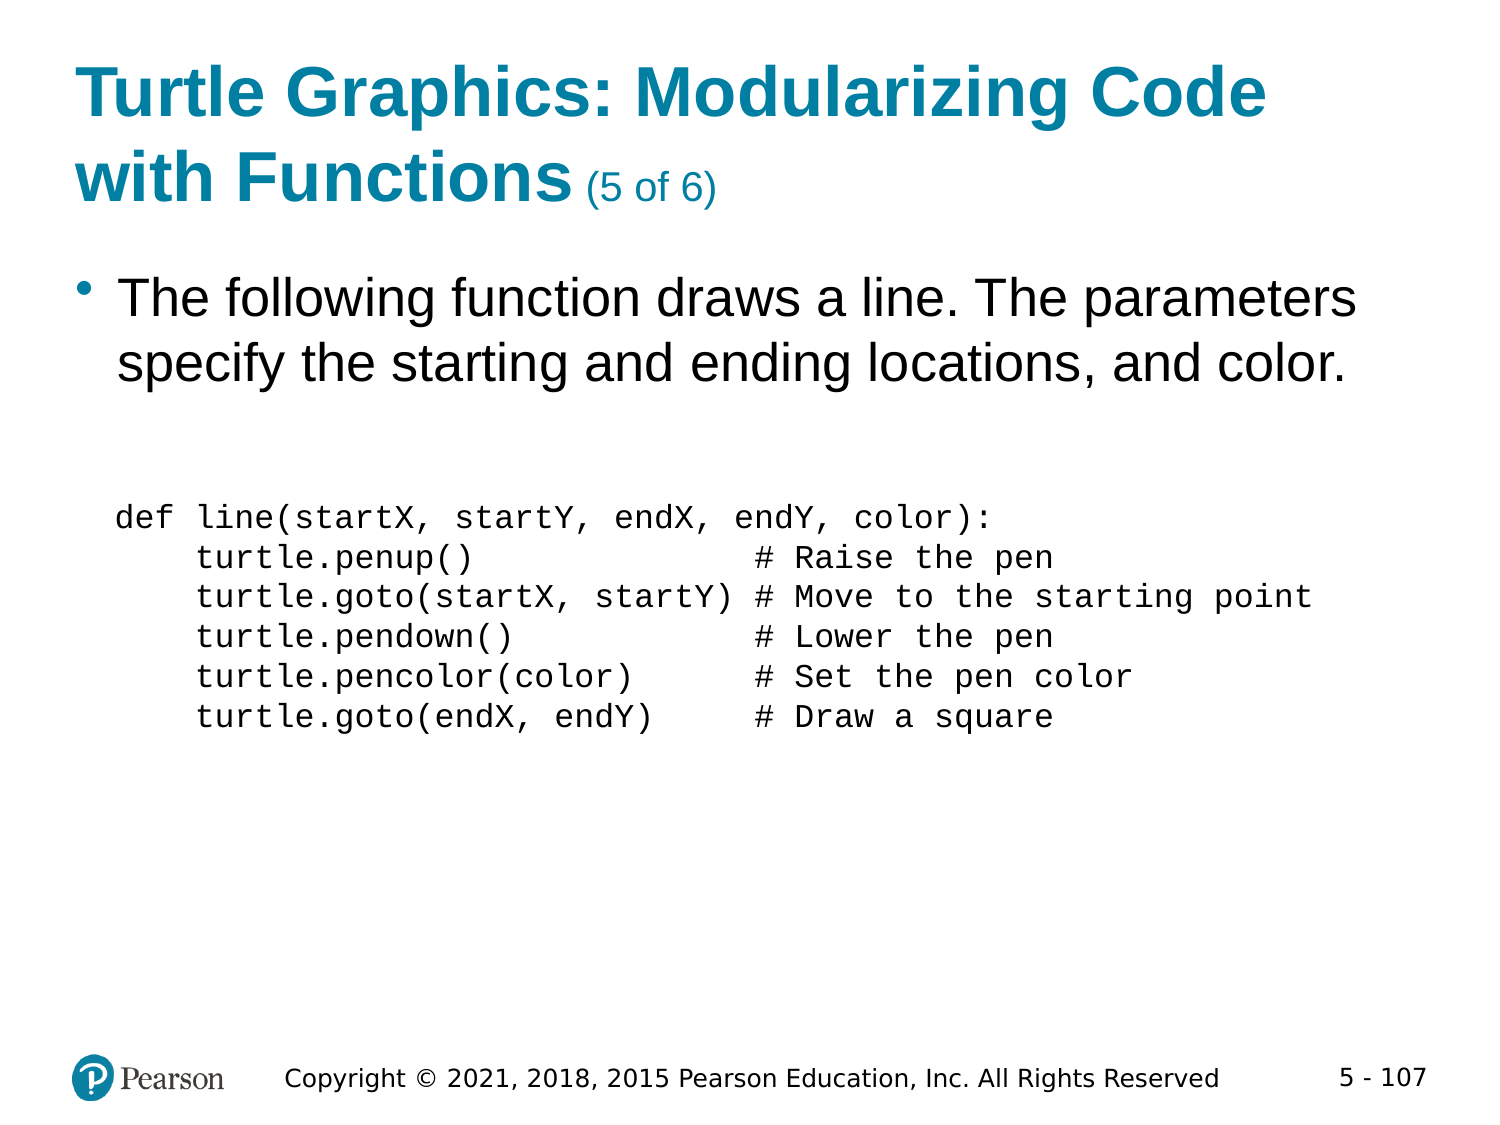

# Turtle Graphics: Modularizing Code with Functions (5 of 6)
The following function draws a line. The parameters specify the starting and ending locations, and color.
def line(startX, startY, endX, endY, color):
    turtle.penup()              # Raise the pen
    turtle.goto(startX, startY) # Move to the starting point
    turtle.pendown()            # Lower the pen
    turtle.pencolor(color)      # Set the pen color
    turtle.goto(endX, endY)     # Draw a square